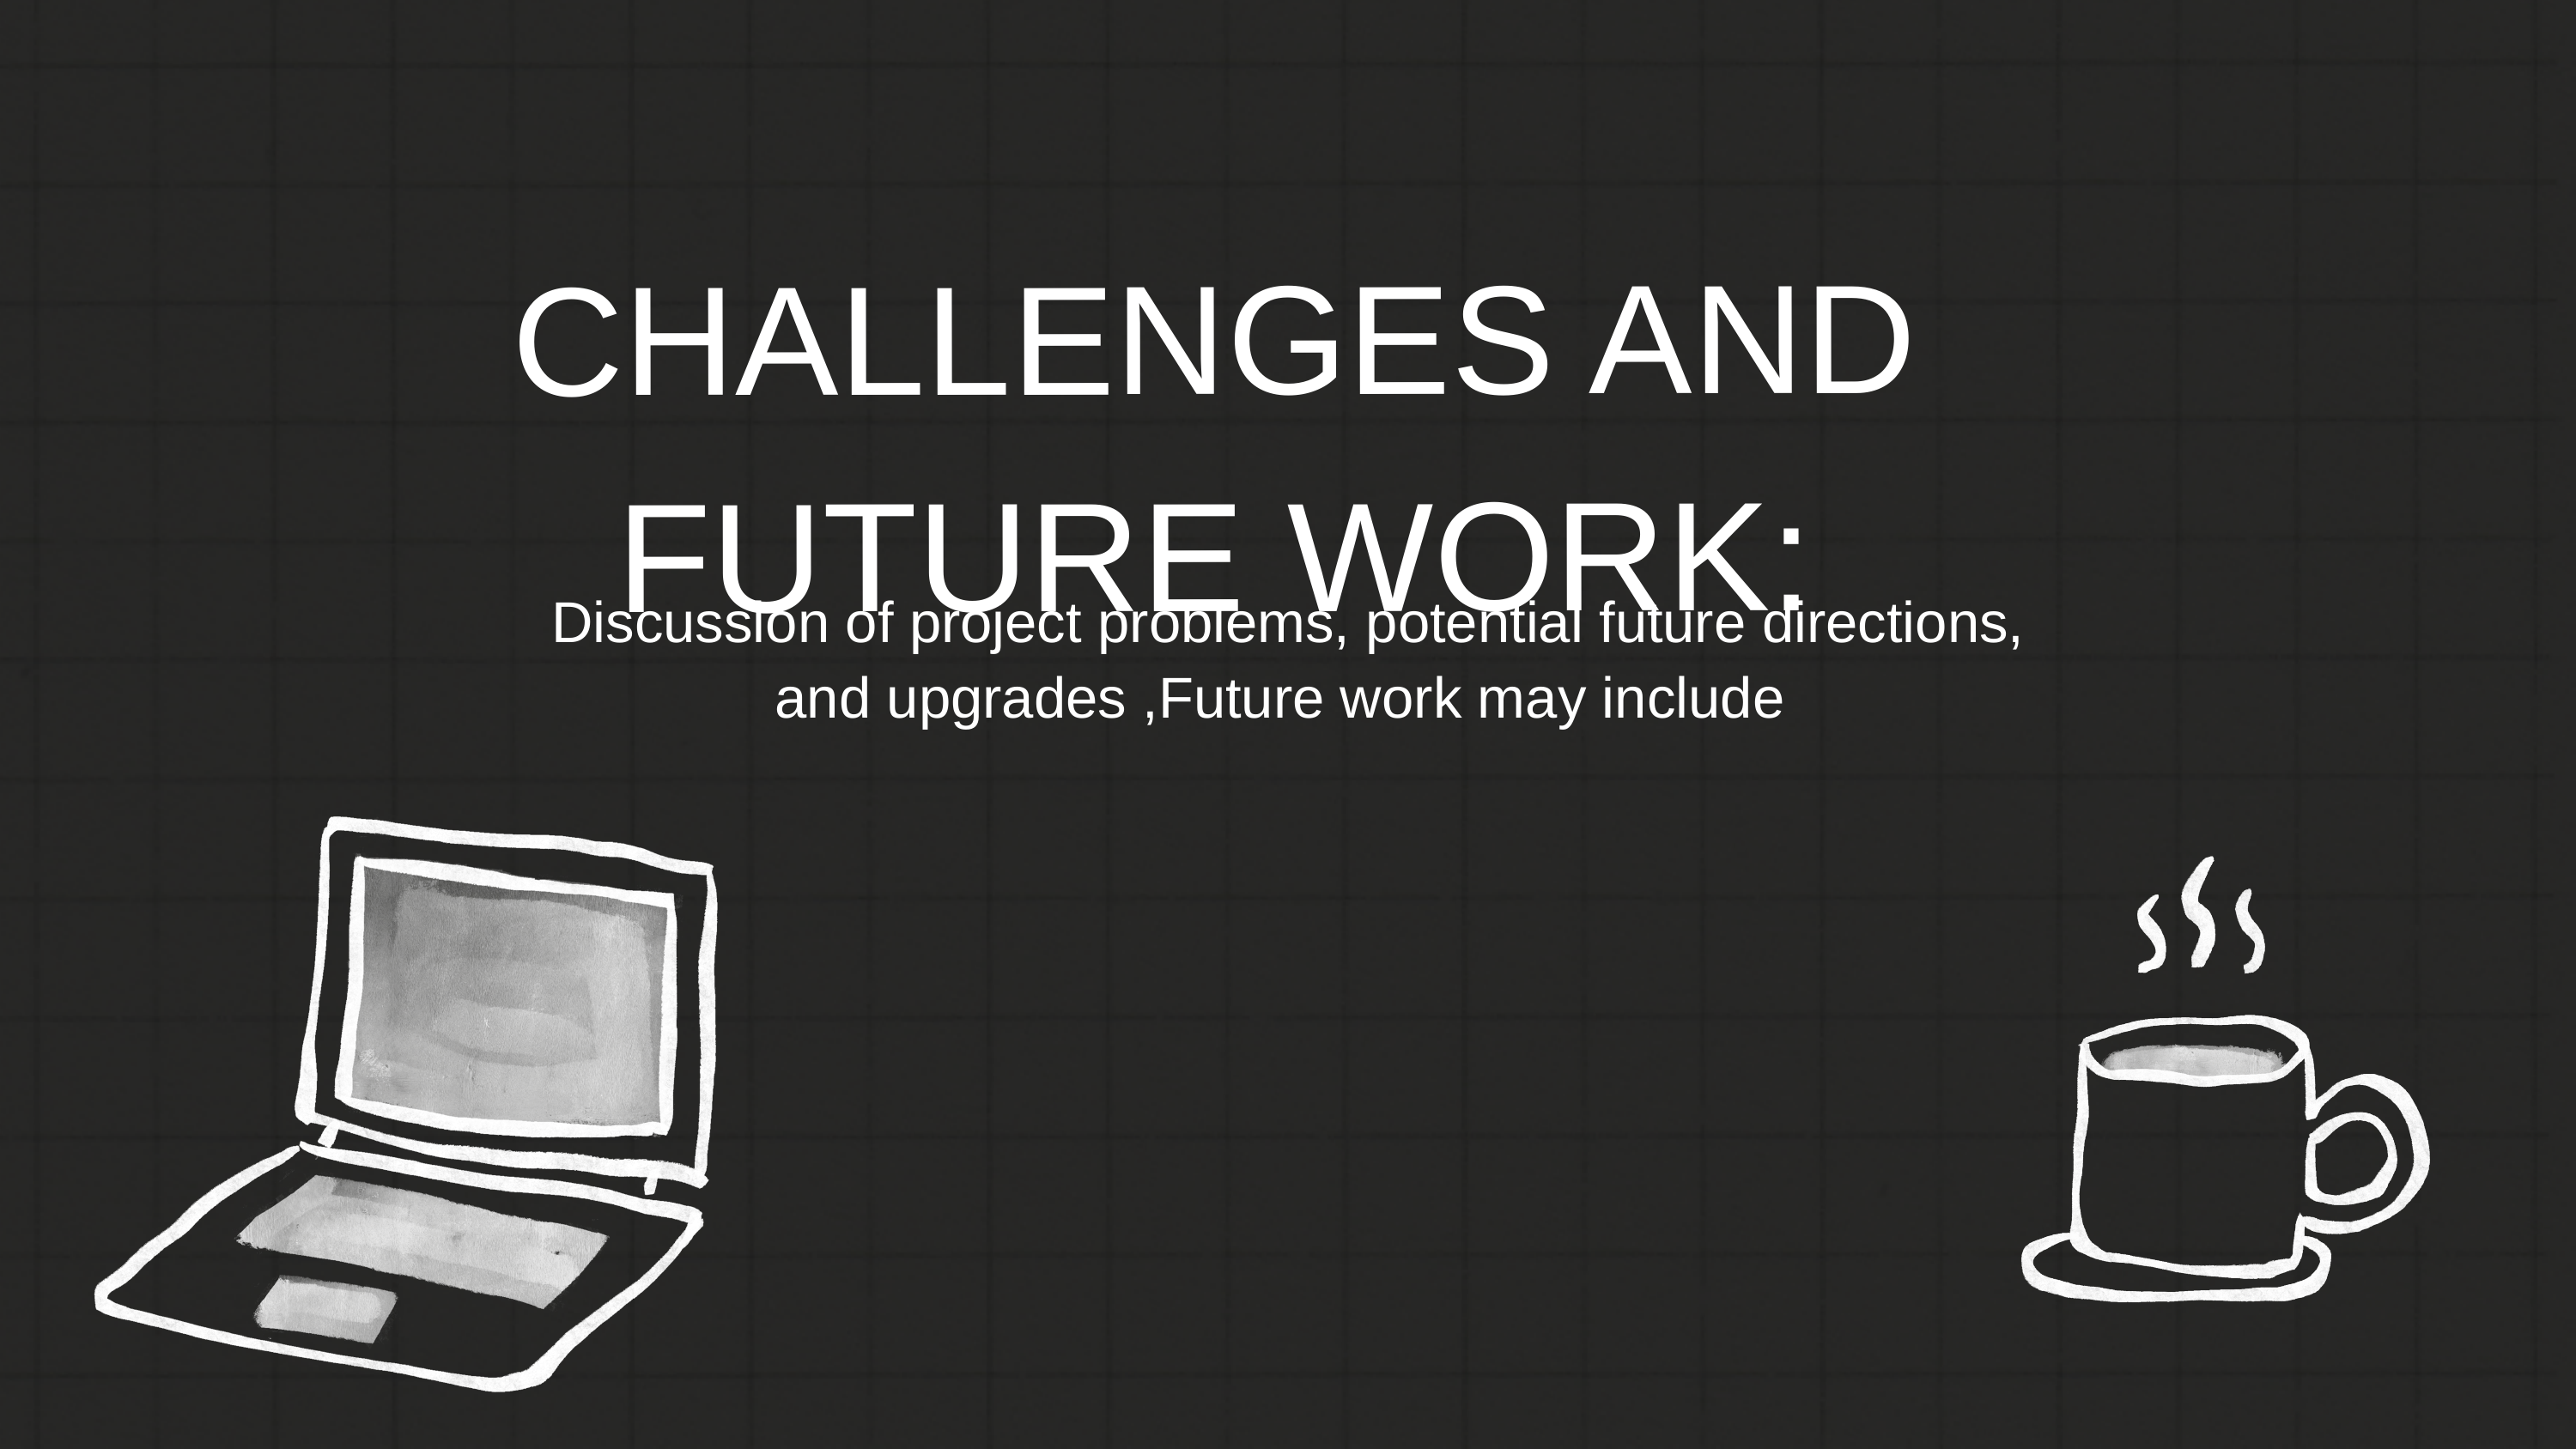

CHALLENGES AND FUTURE WORK:
Discussion of project problems, potential future directions, and upgrades ,Future work may include